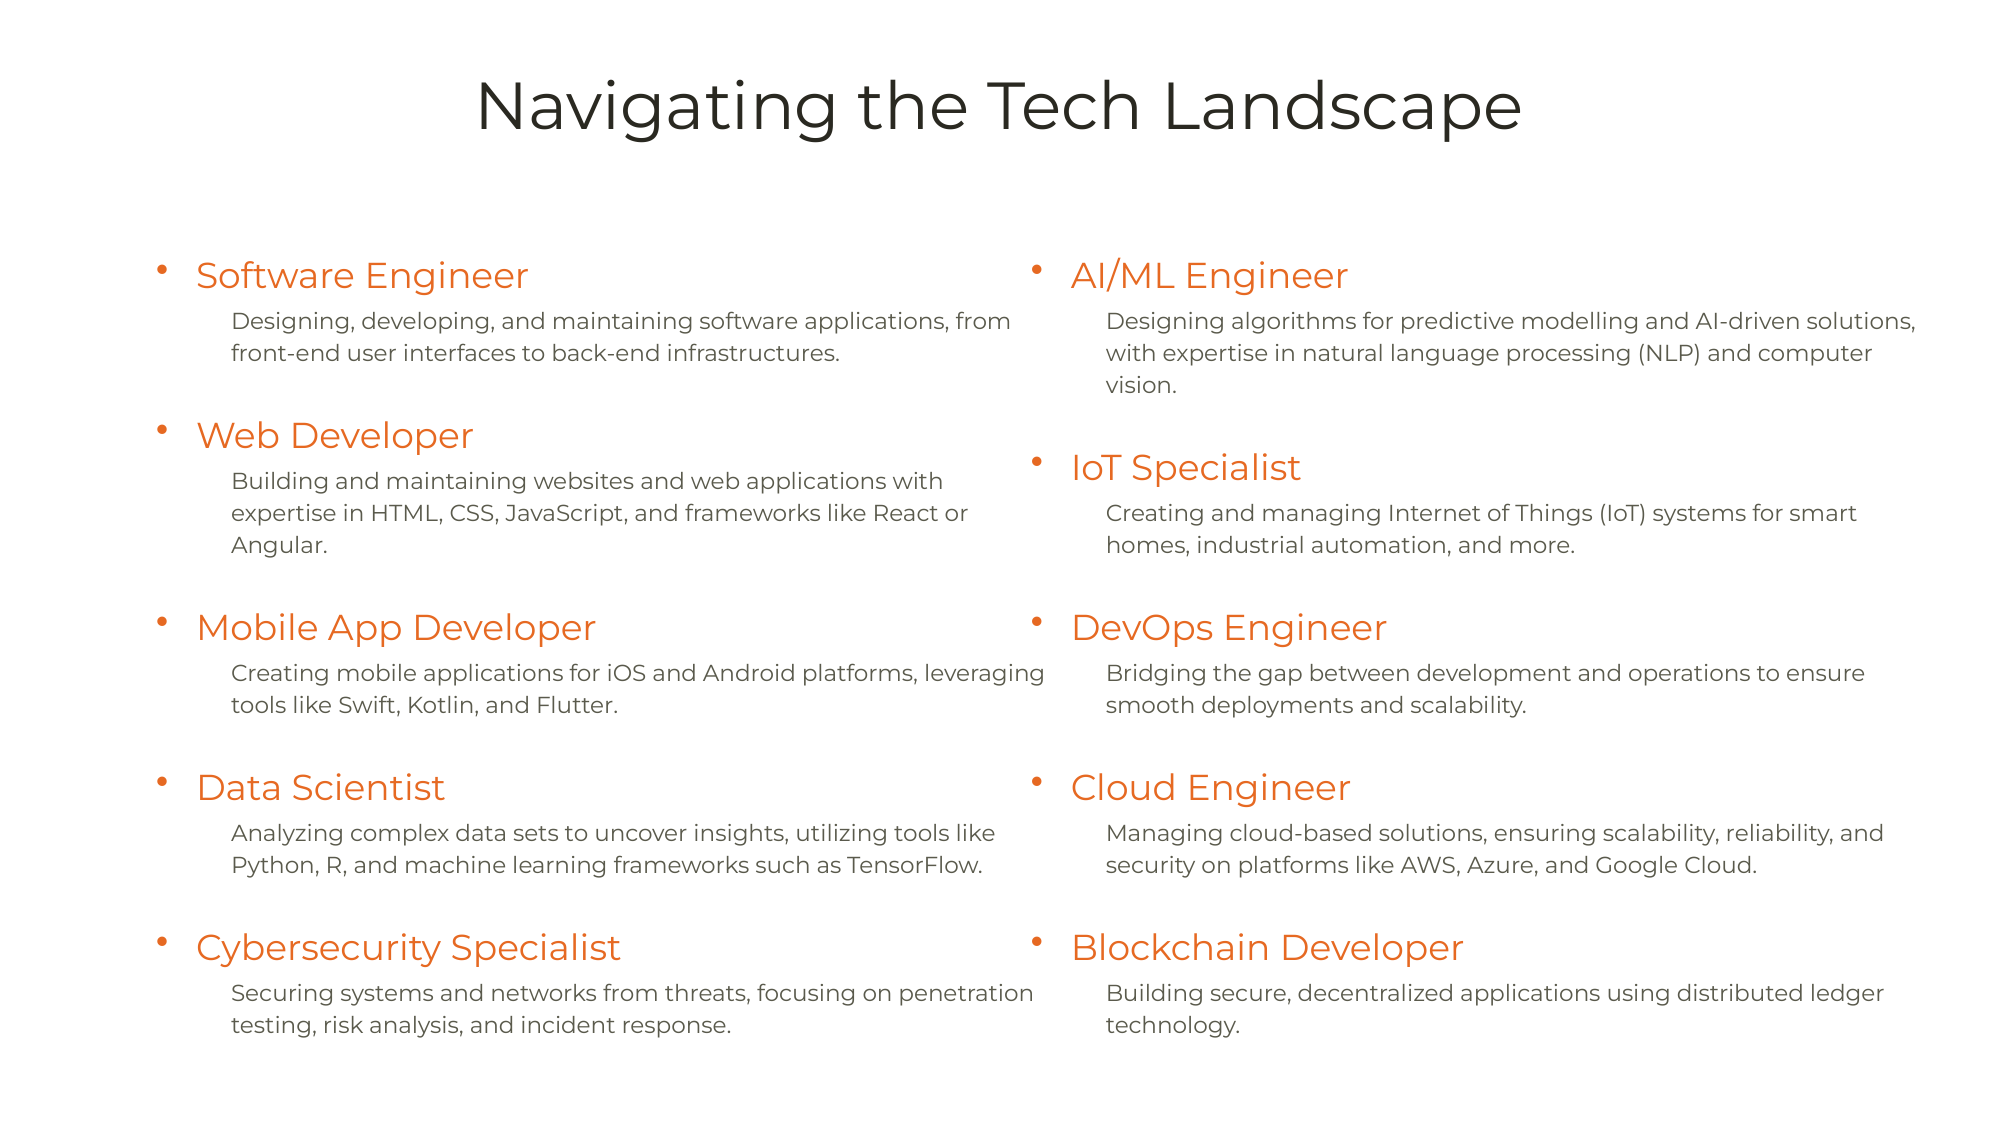

Navigating the Tech Landscape
Software Engineer
Designing, developing, and maintaining software applications, from front-end user interfaces to back-end infrastructures.
Web Developer
Building and maintaining websites and web applications with expertise in HTML, CSS, JavaScript, and frameworks like React or Angular.
Mobile App Developer
Creating mobile applications for iOS and Android platforms, leveraging tools like Swift, Kotlin, and Flutter.
Data Scientist
Analyzing complex data sets to uncover insights, utilizing tools like Python, R, and machine learning frameworks such as TensorFlow.
Cybersecurity Specialist
Securing systems and networks from threats, focusing on penetration testing, risk analysis, and incident response.
AI/ML Engineer
Designing algorithms for predictive modelling and AI-driven solutions, with expertise in natural language processing (NLP) and computer vision.
IoT Specialist
Creating and managing Internet of Things (IoT) systems for smart homes, industrial automation, and more.
DevOps Engineer
Bridging the gap between development and operations to ensure smooth deployments and scalability.
Cloud Engineer
Managing cloud-based solutions, ensuring scalability, reliability, and security on platforms like AWS, Azure, and Google Cloud.
Blockchain Developer
Building secure, decentralized applications using distributed ledger technology.